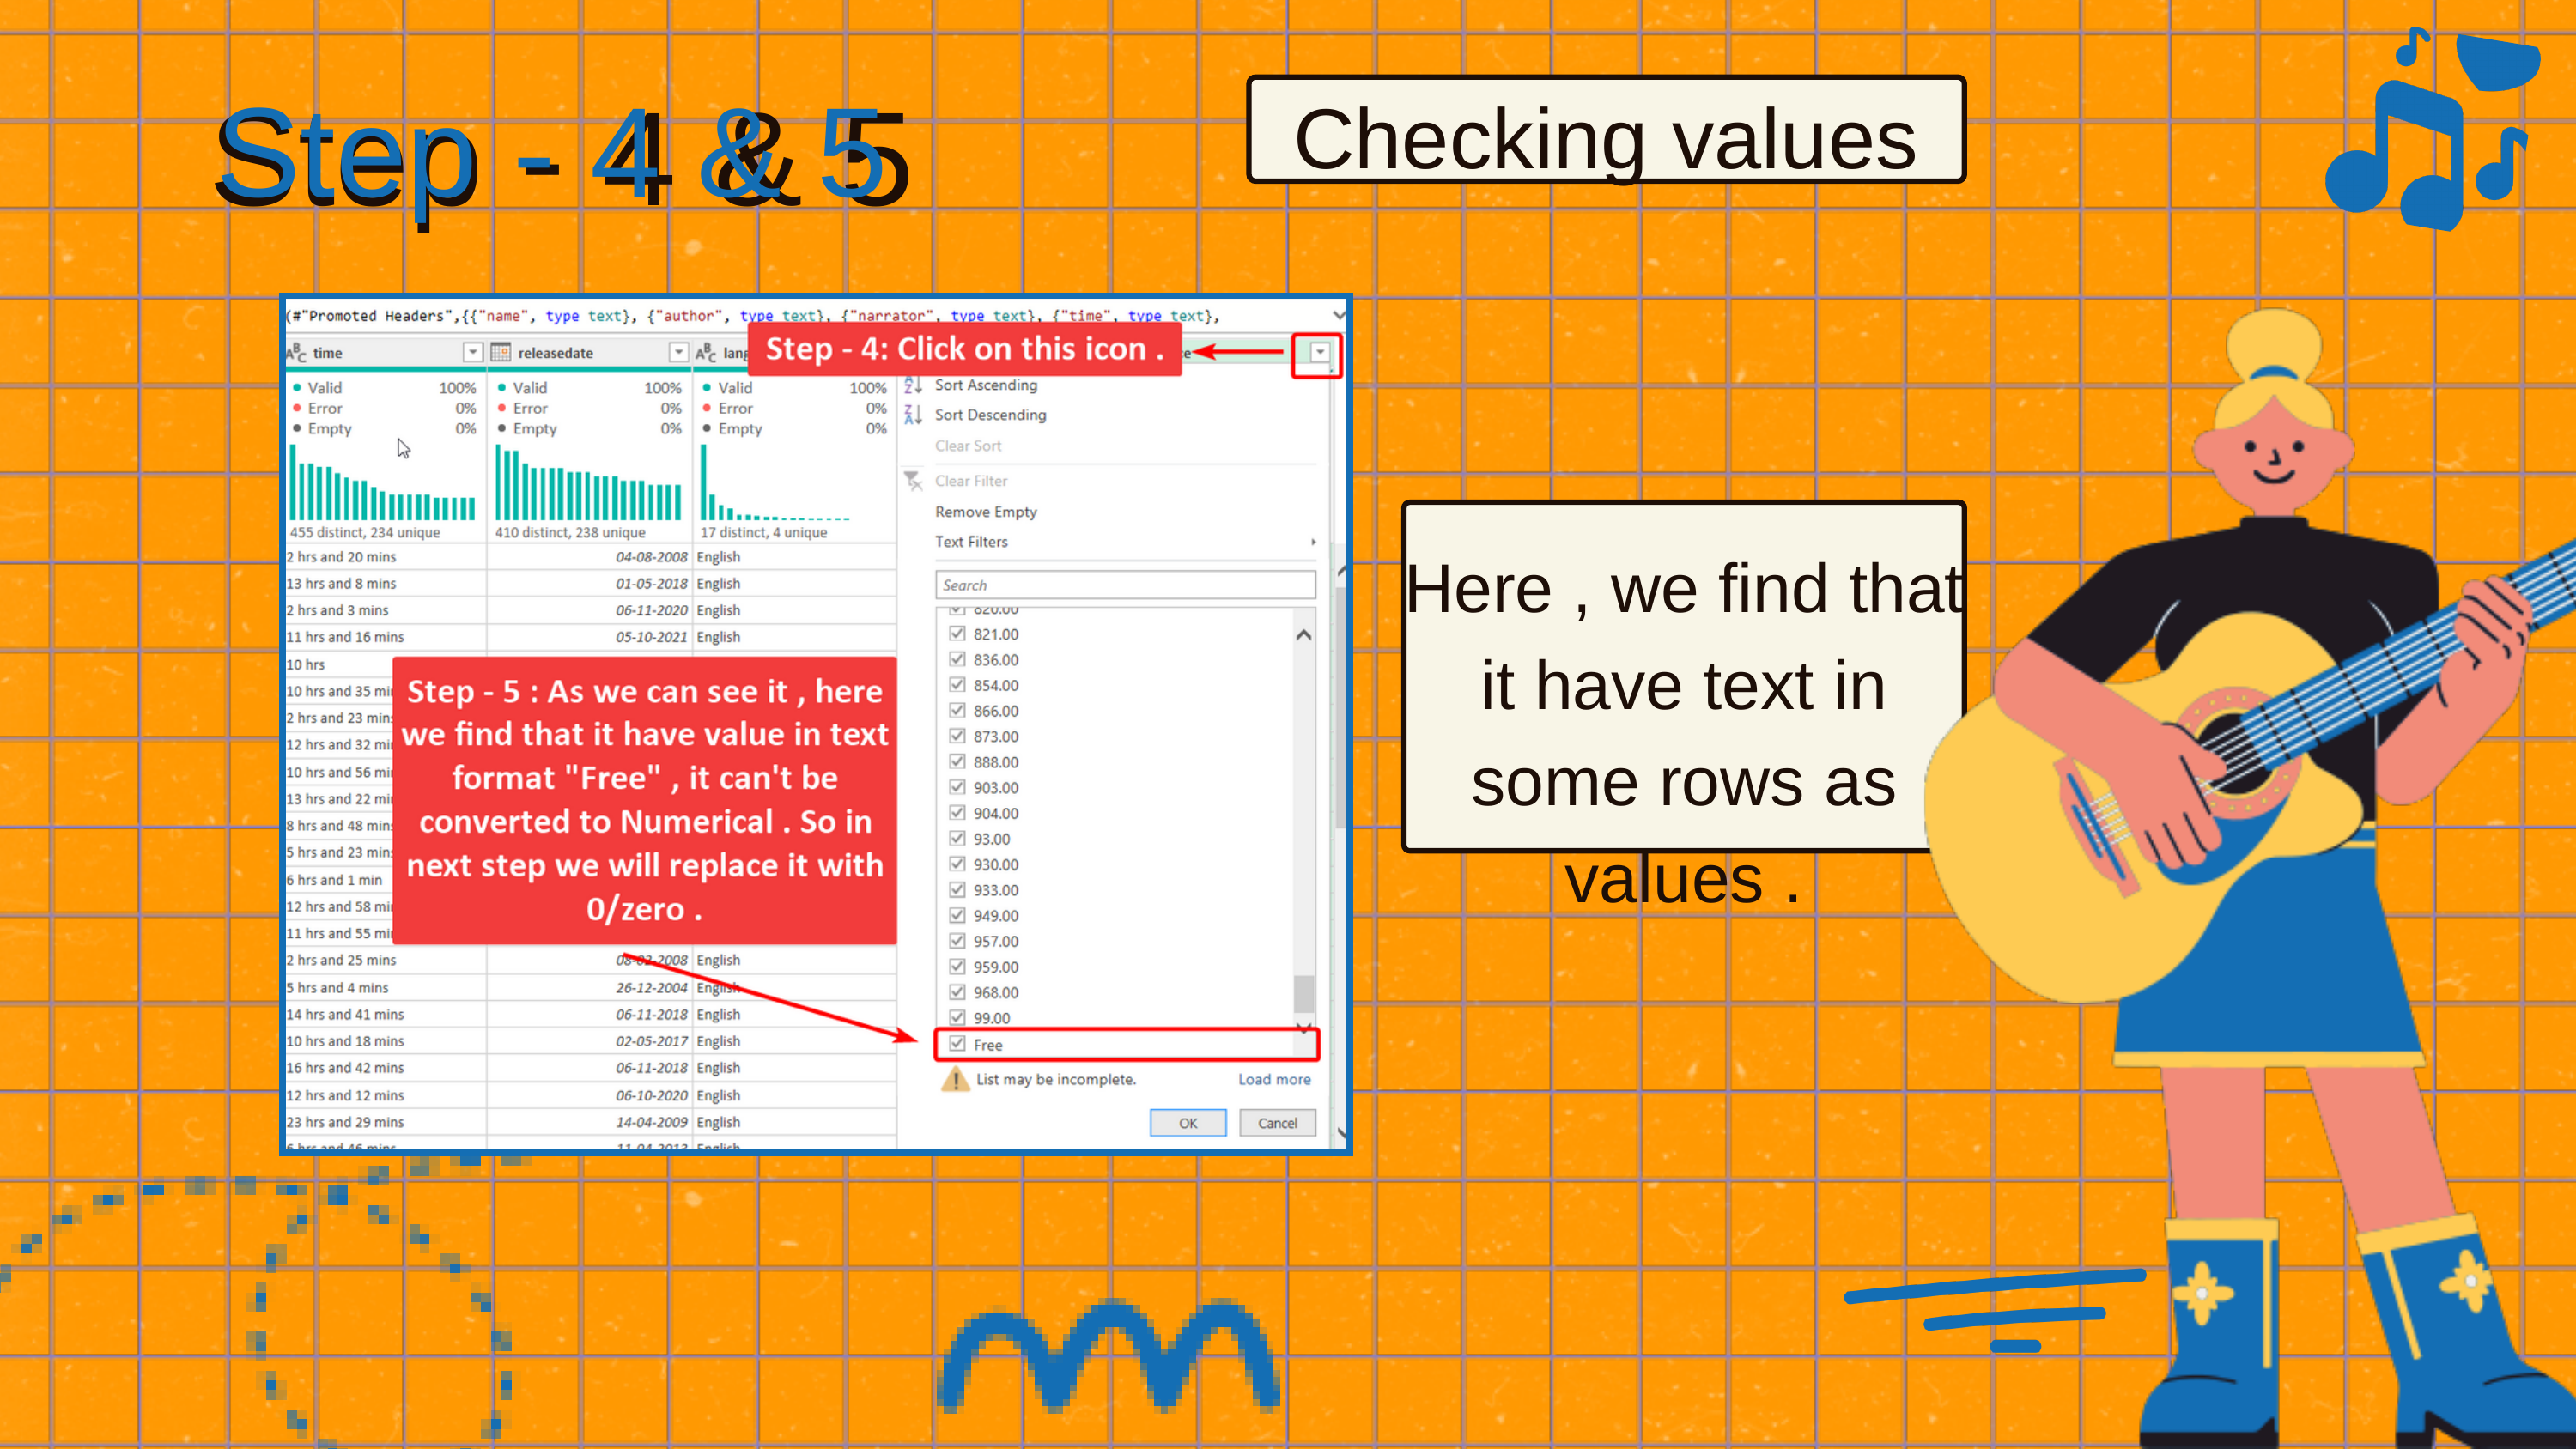

Checking values

Step - 4 & 5
Step - 4 & 5

Here , we find that it have text in some rows as values .